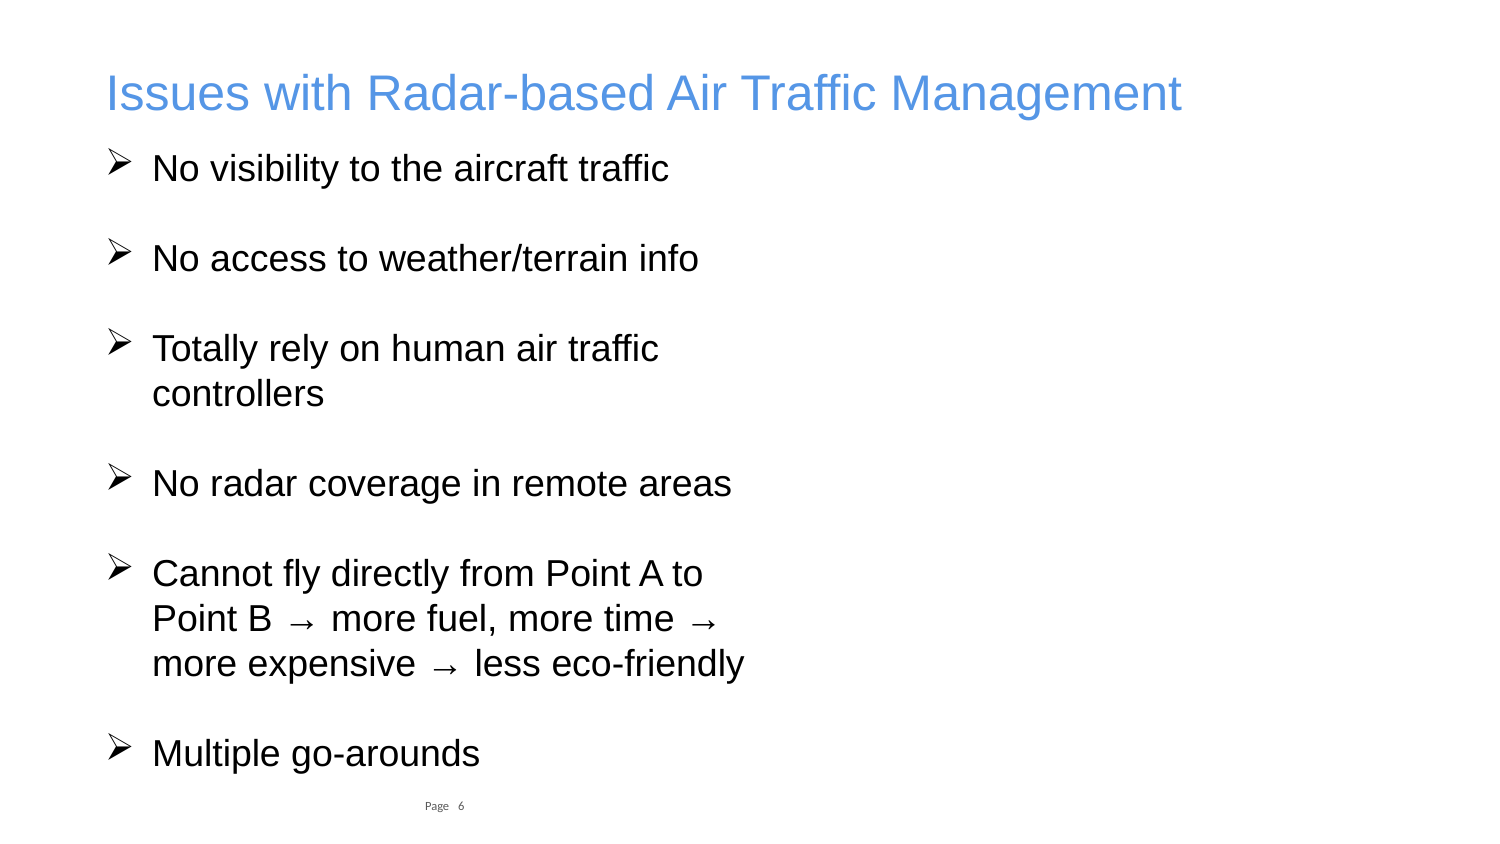

# Issues with Radar-based Air Traffic Management
No visibility to the aircraft traffic

No access to weather/terrain info

Totally rely on human air traffic controllers

No radar coverage in remote areas

Cannot fly directly from Point A to Point B → more fuel, more time → more expensive → less eco-friendly

Multiple go-arounds